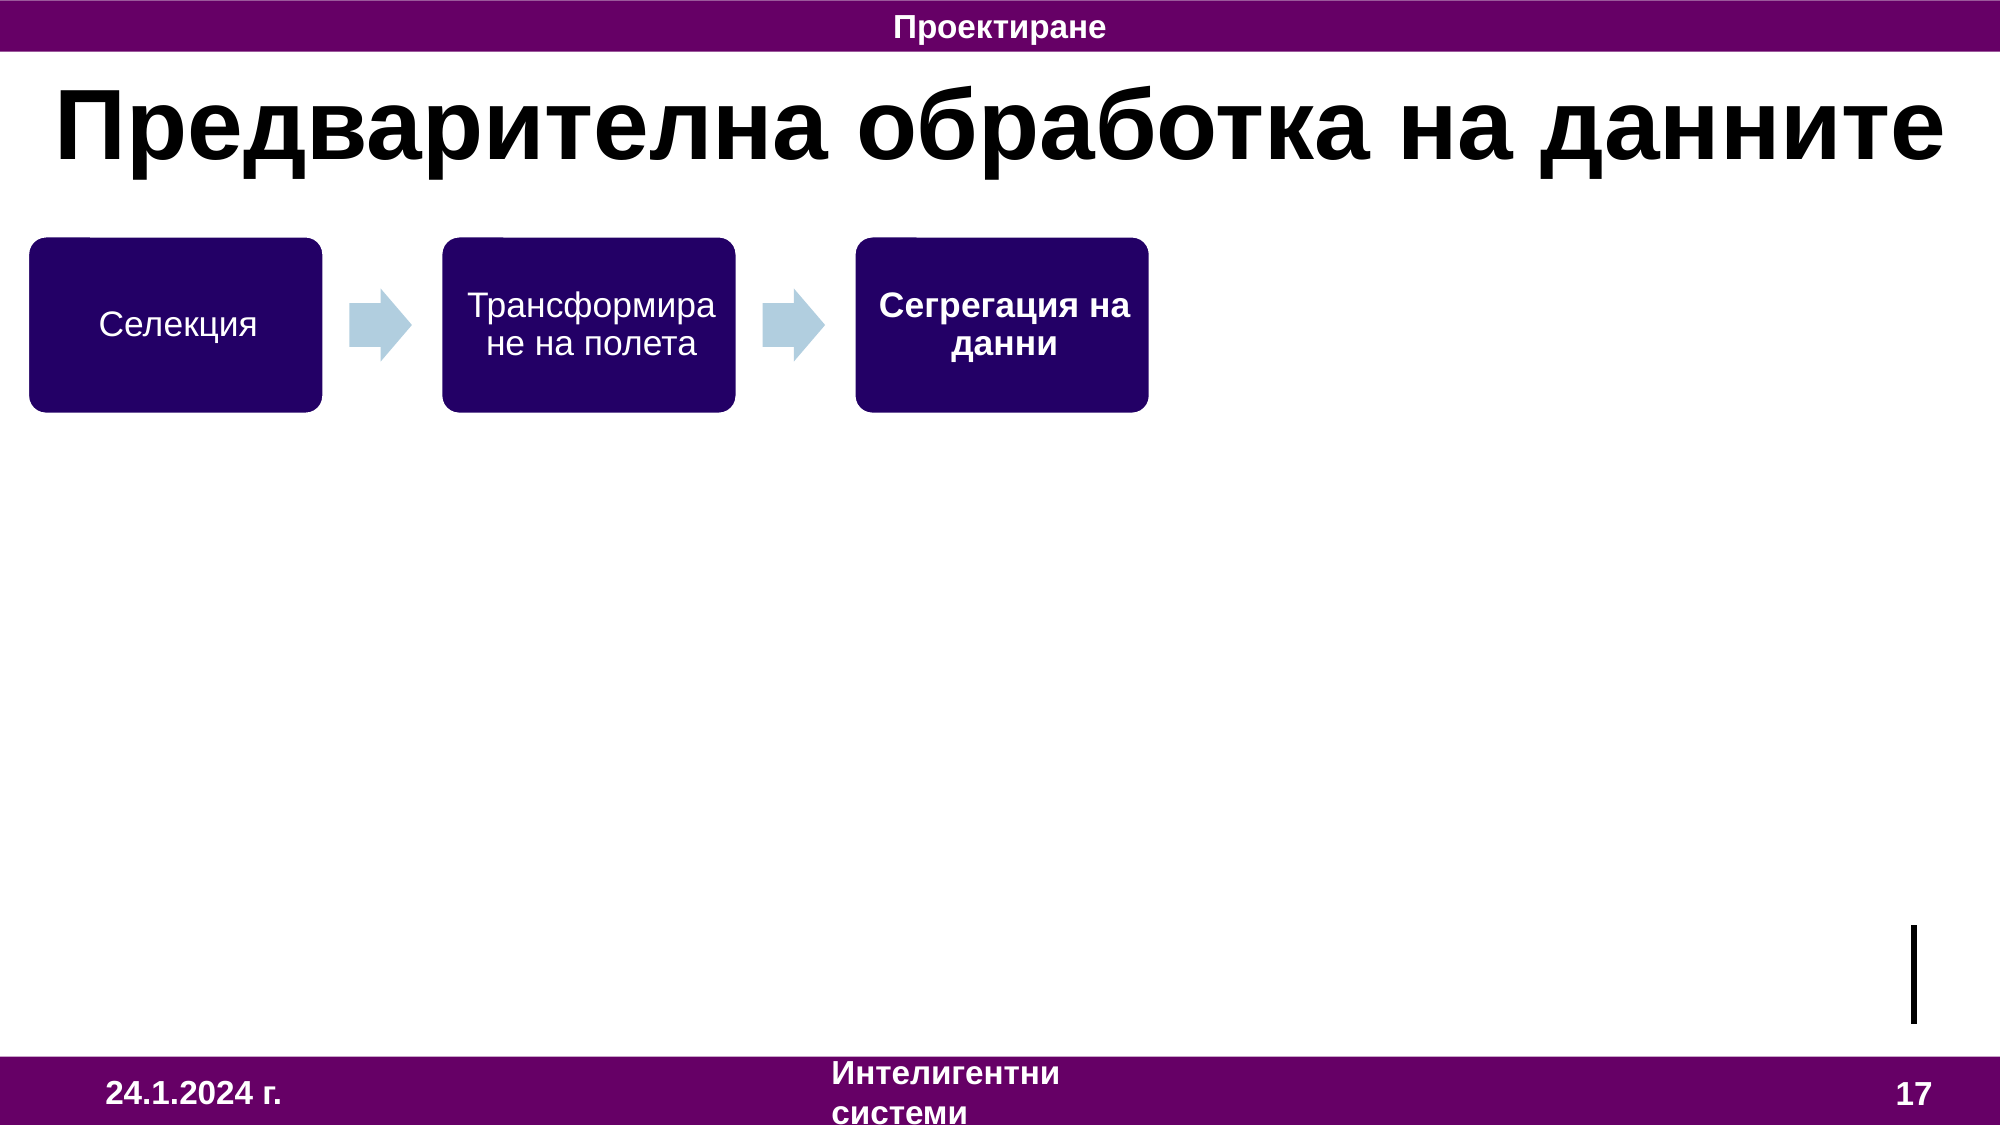

Проектиране

Предварителна обработка на данните
Селекция

Трансформиране на полета

Сегрегация на данни

Извадка от данните

Обединяване на данните

Преминаване към малки букви

Премахване на „шумови думи“

Премахване на URL

Премахване на пунктуация

Премахване на повтарящи се символи

Премахване на числа

Разделяне на текста на графични думи

Стеминг

24.1.2024 г.
Интелигентни системи
17